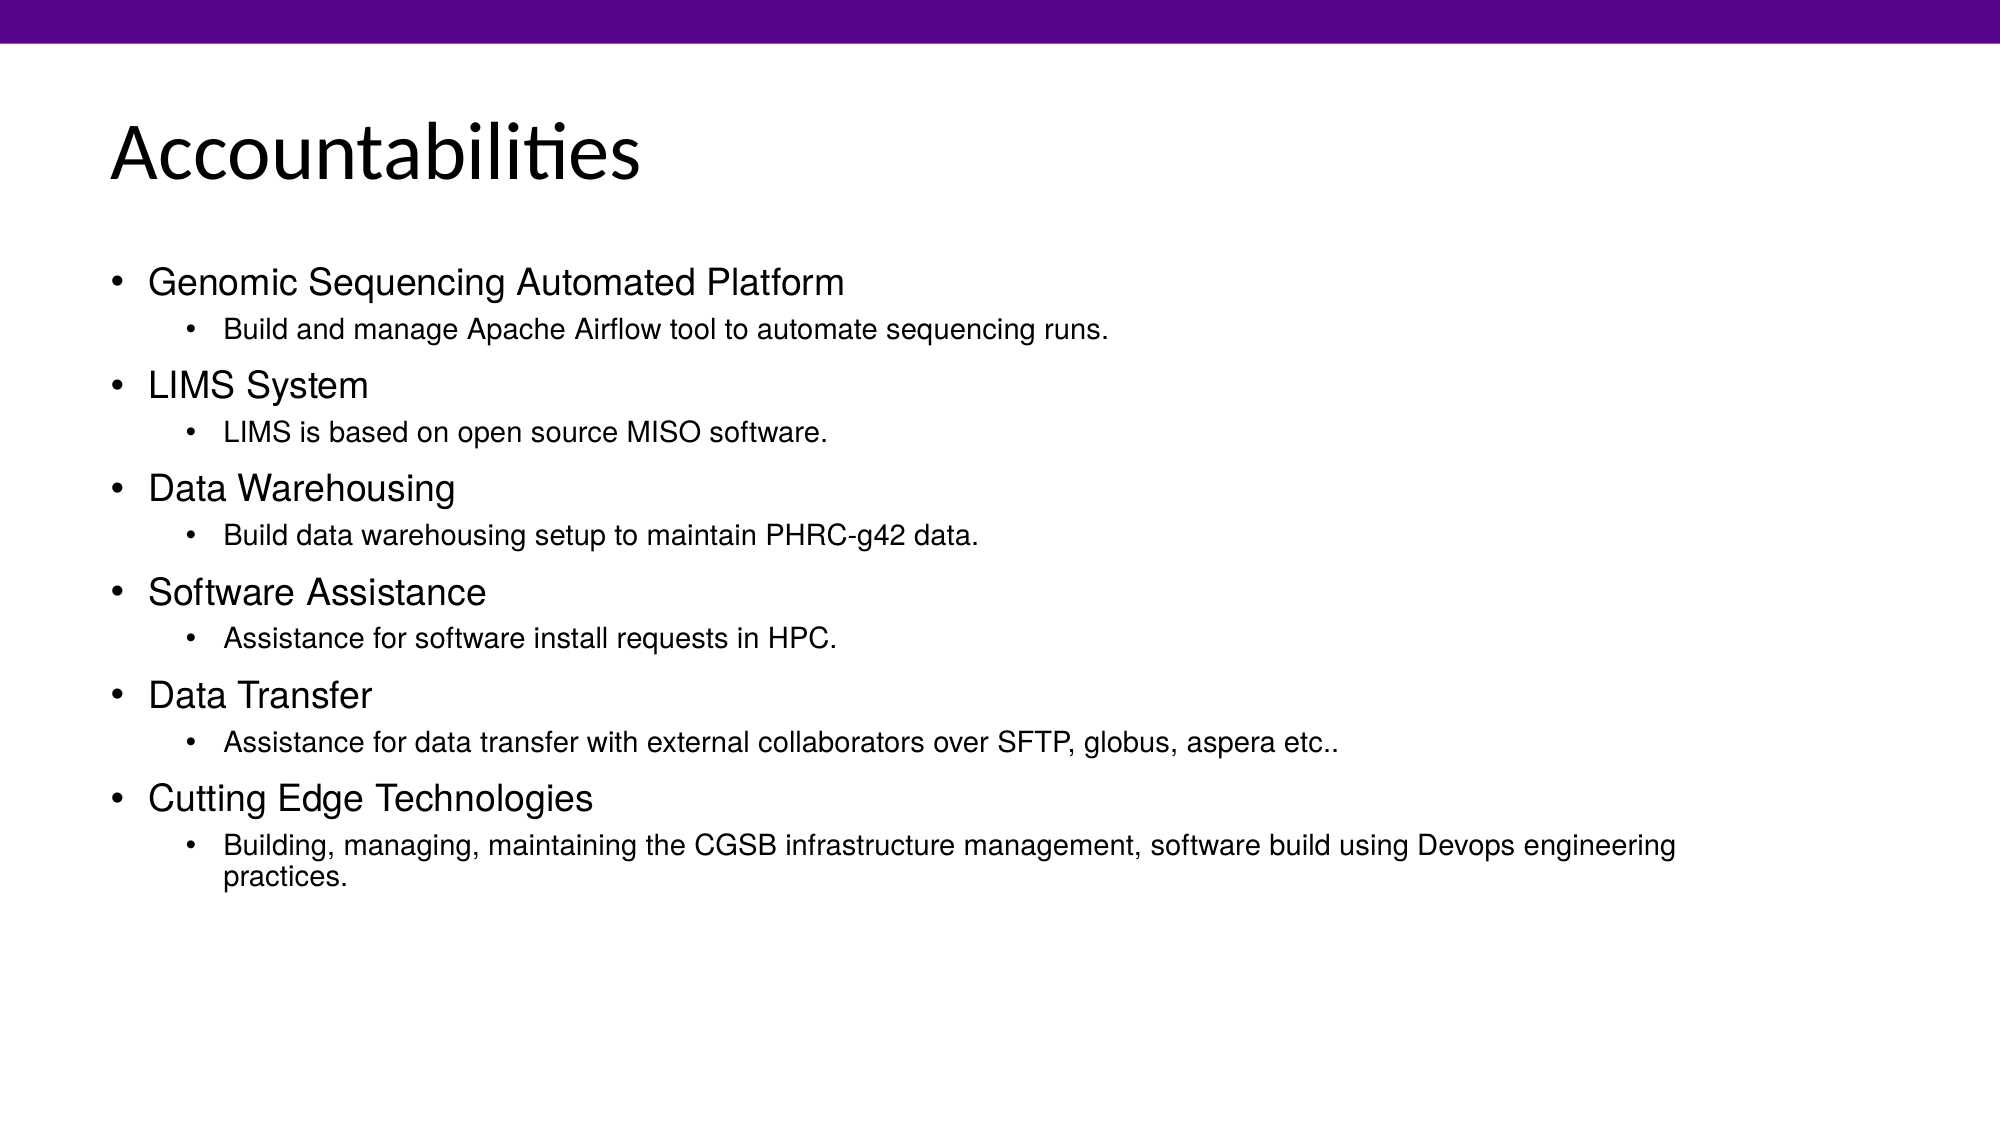

9
# Accountabilities
Genomic Sequencing Automated Platform
Build and manage Apache Airflow tool to automate sequencing runs.
LIMS System
LIMS is based on open source MISO software.
Data Warehousing
Build data warehousing setup to maintain PHRC-g42 data.
Software Assistance
Assistance for software install requests in HPC.
Data Transfer
Assistance for data transfer with external collaborators over SFTP, globus, aspera etc..
Cutting Edge Technologies
Building, managing, maintaining the CGSB infrastructure management, software build using Devops engineering practices.